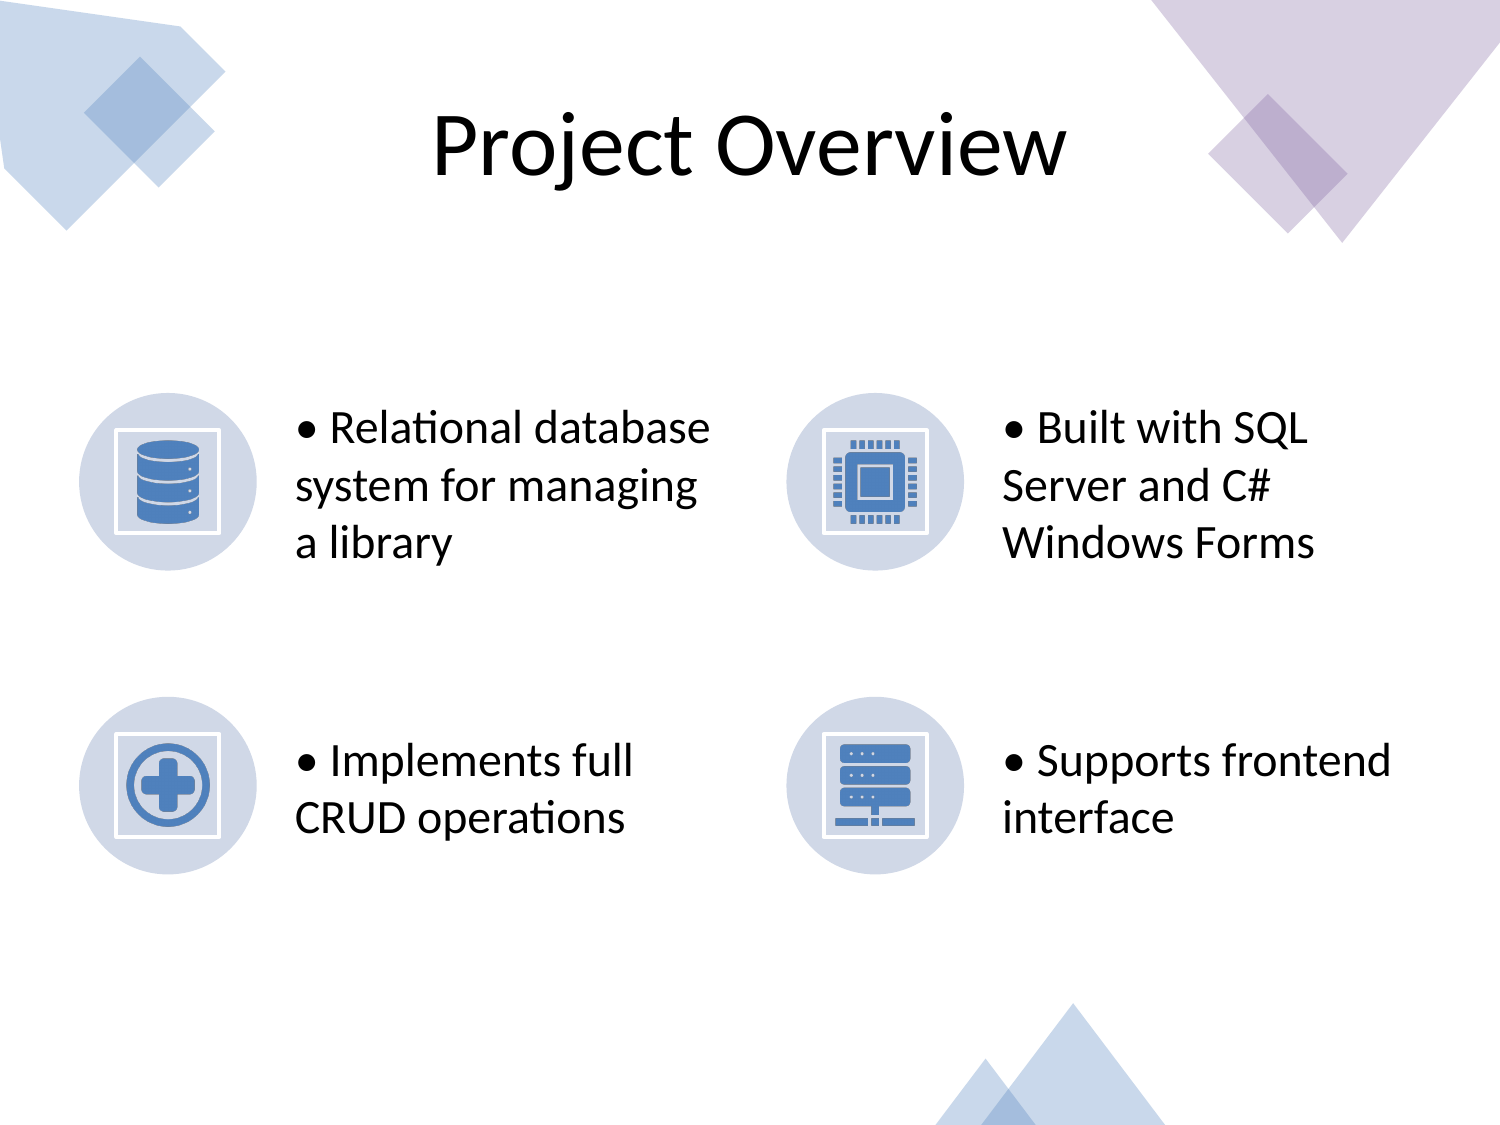

# Project Overview

• Relational database system for managing a library
• Built with SQL Server and C# Windows Forms
• Implements full CRUD operations
• Supports frontend interface